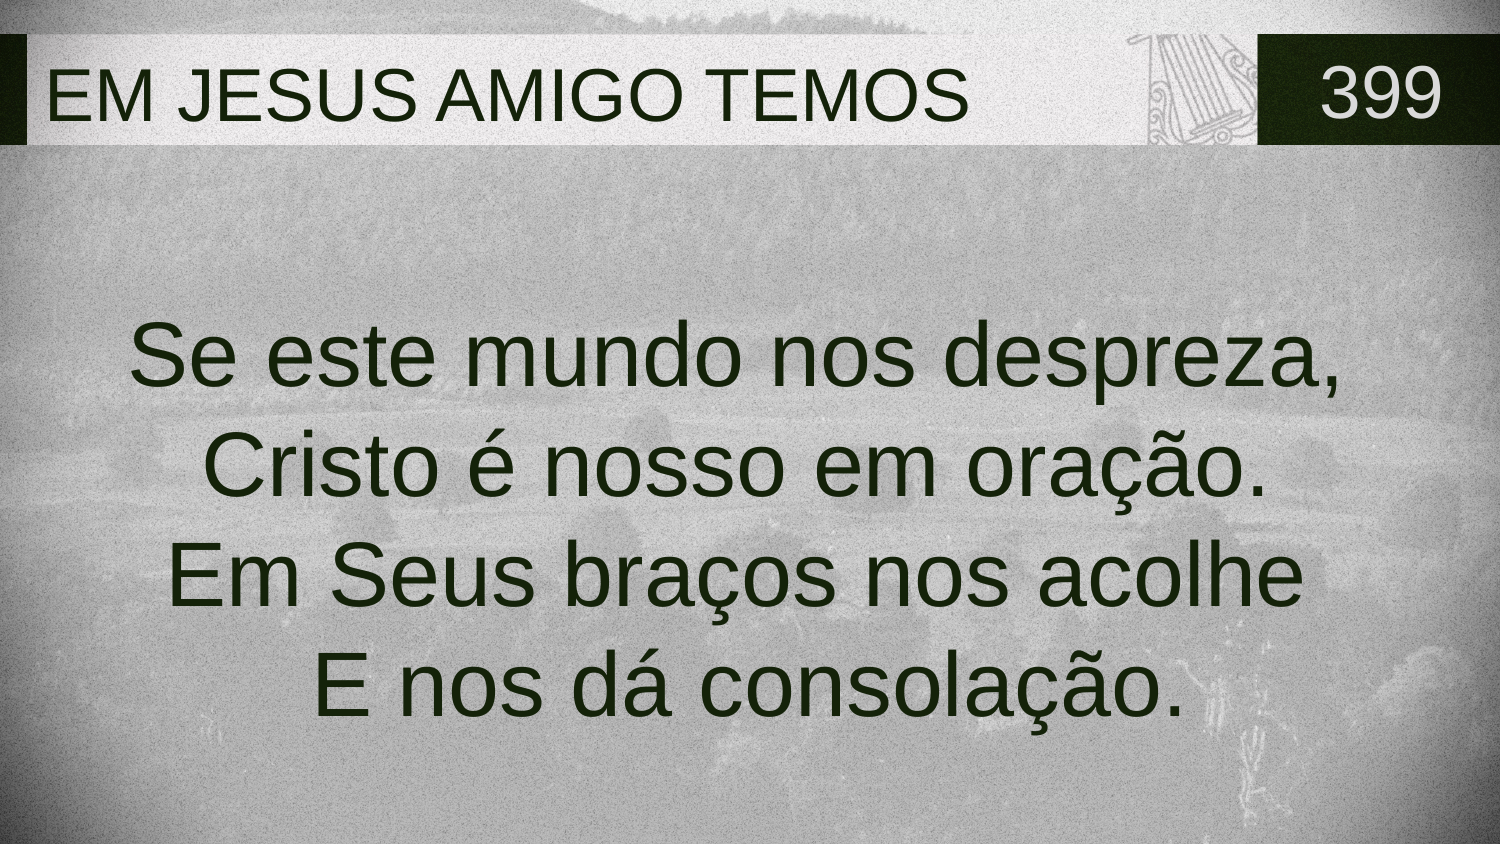

# EM JESUS AMIGO TEMOS
399
Se este mundo nos despreza,
Cristo é nosso em oração.
Em Seus braços nos acolhe
E nos dá consolação.